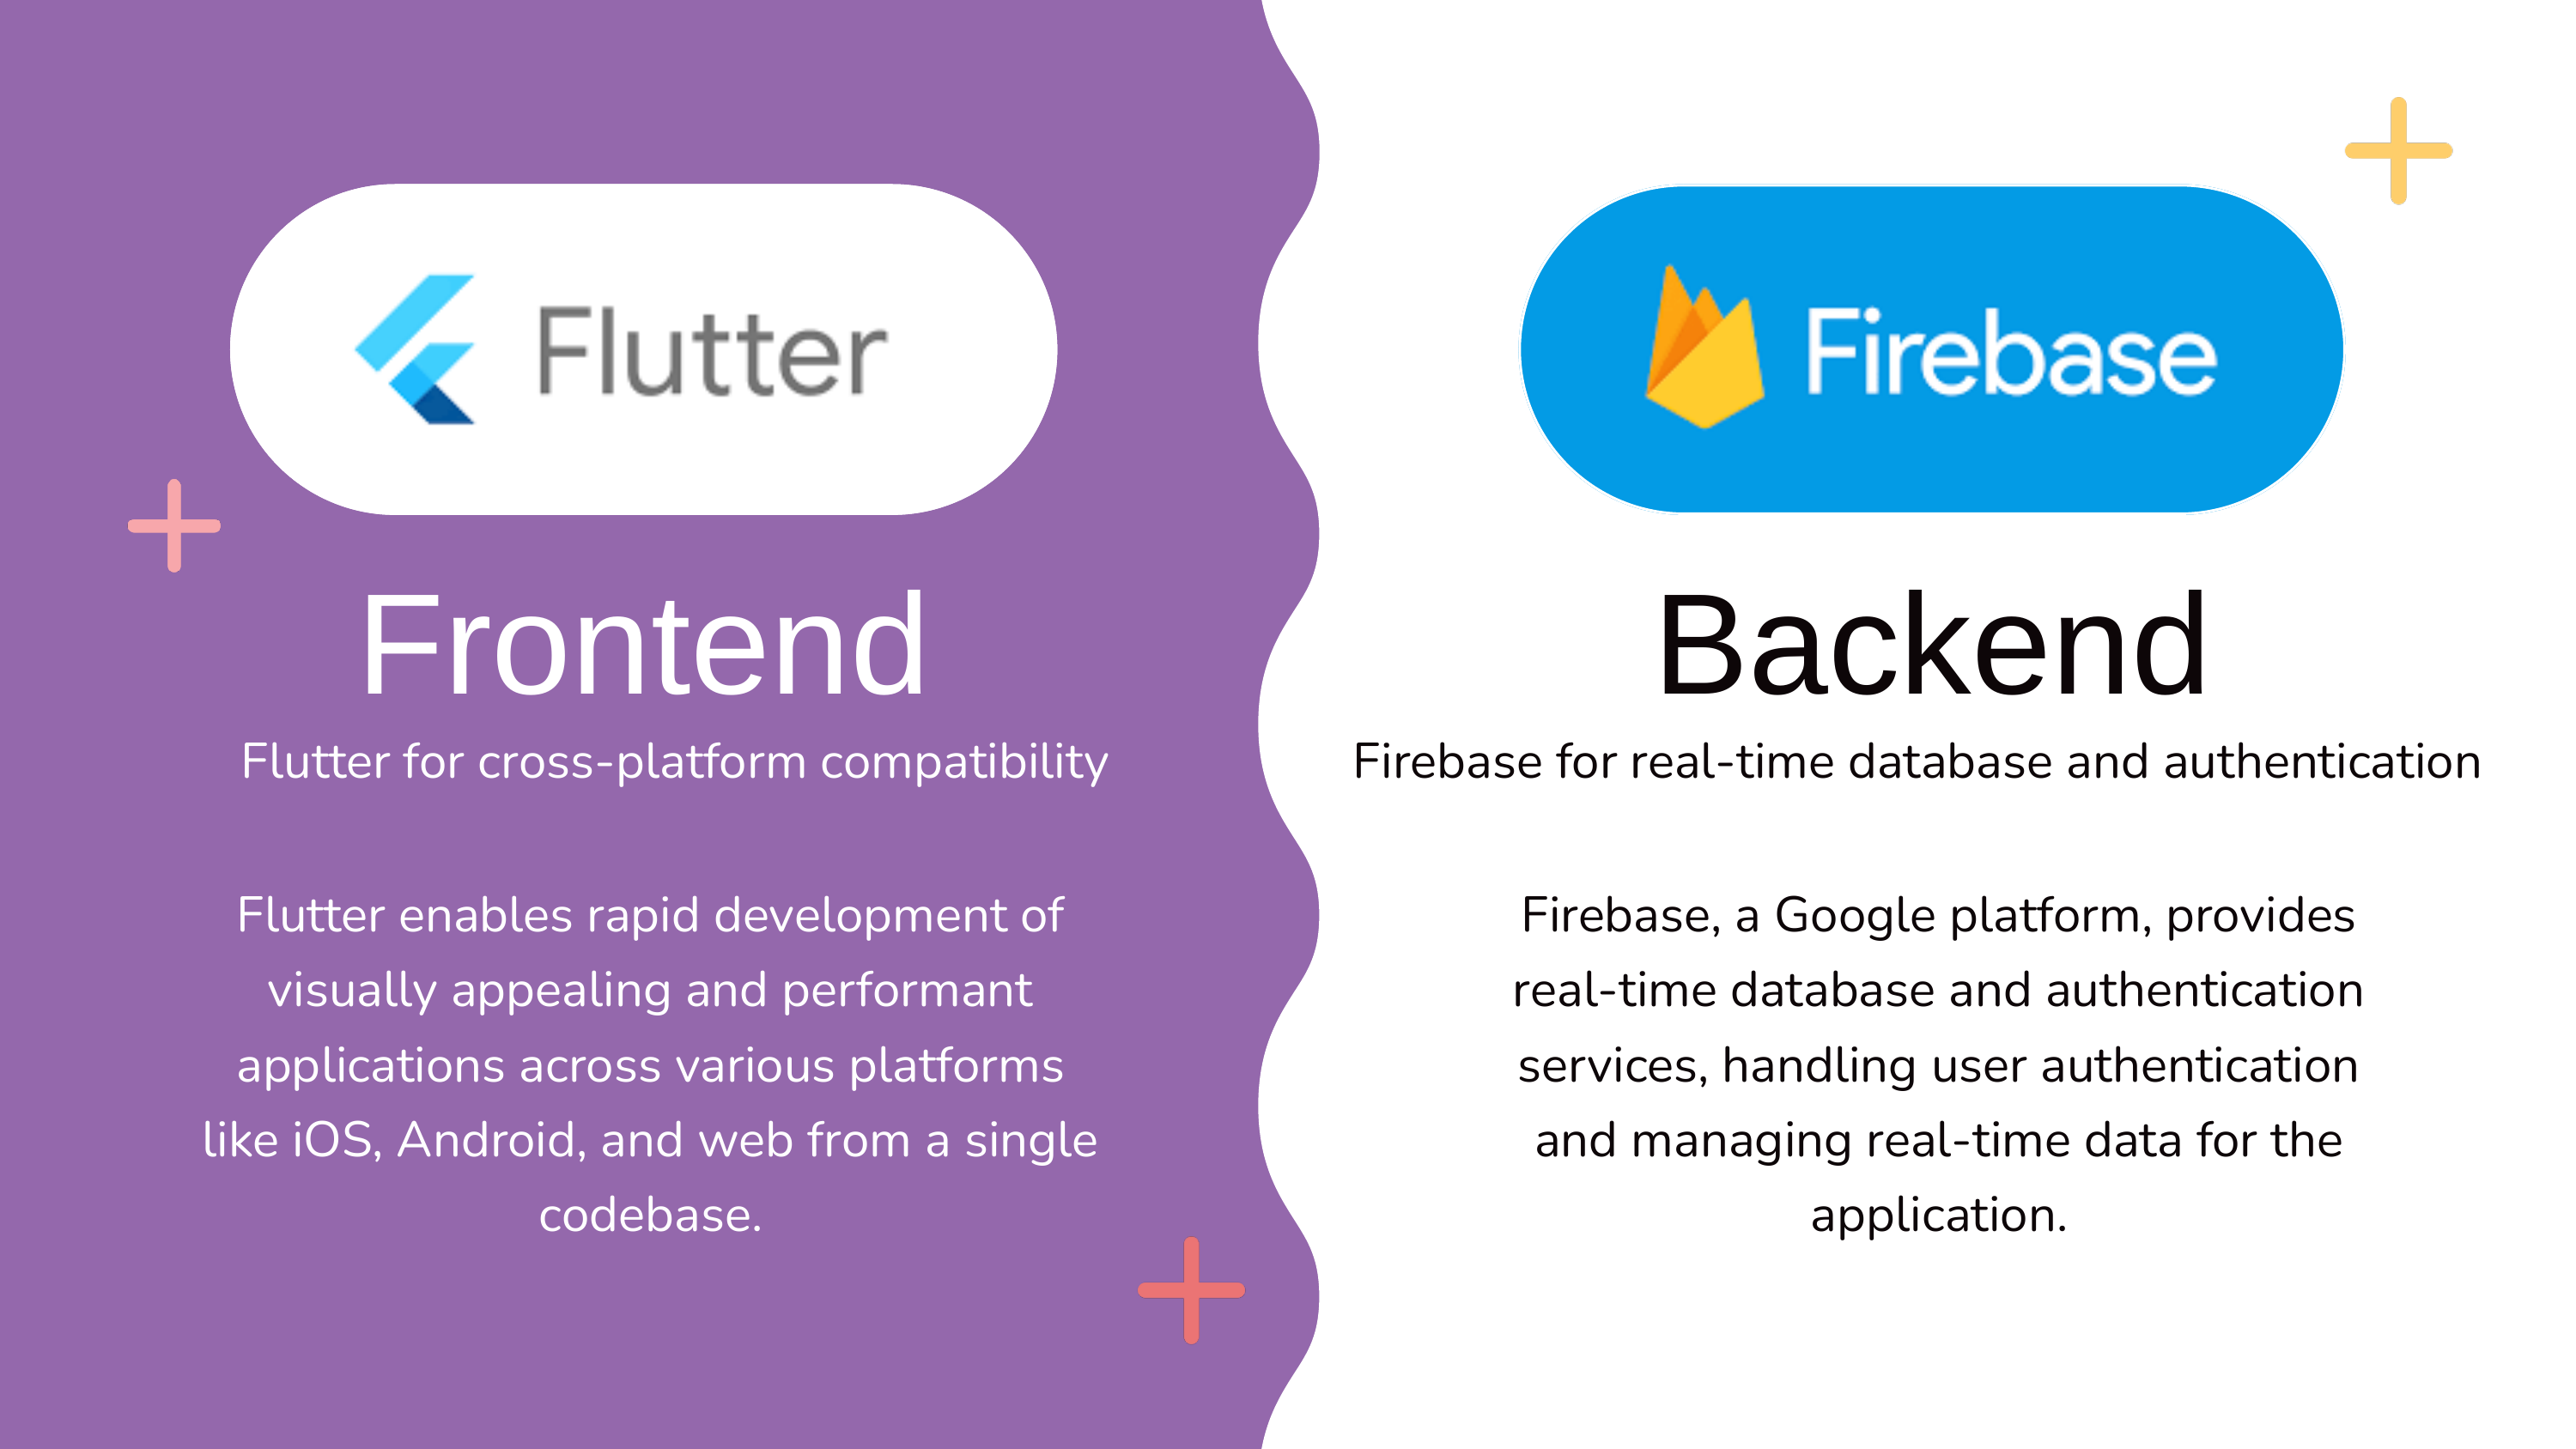

Frontend
Backend
Flutter for cross-platform compatibility
Firebase for real-time database and authentication
Flutter enables rapid development of visually appealing and performant applications across various platforms like iOS, Android, and web from a single codebase.
Firebase, a Google platform, provides real-time database and authentication services, handling user authentication and managing real-time data for the application.